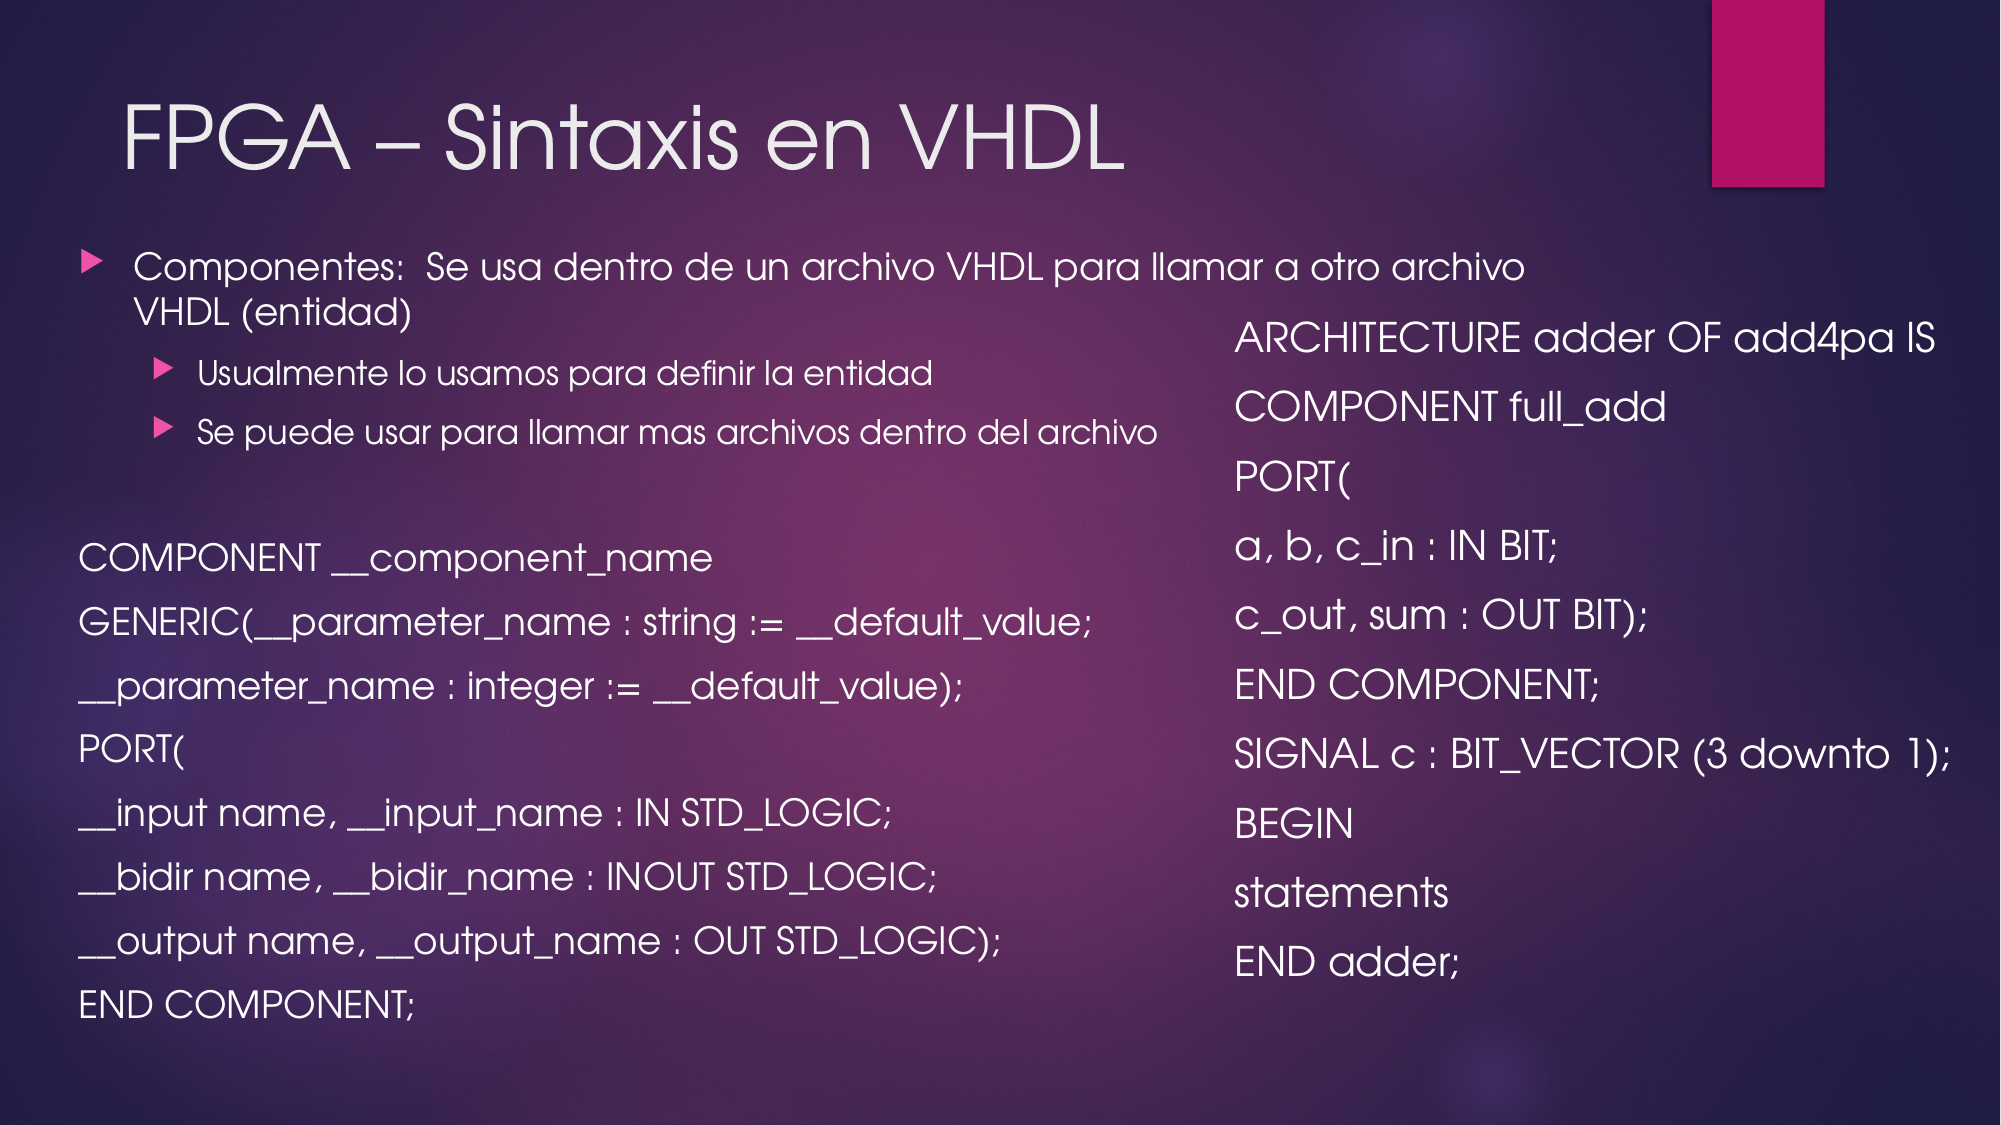

# FPGA – Sintaxis en VHDL
Componentes:  Se usa dentro de un archivo VHDL para llamar a otro archivo VHDL (entidad)
Usualmente lo usamos para definir la entidad
Se puede usar para llamar mas archivos dentro del archivo

COMPONENT __component_name
GENERIC(__parameter_name : string := __default_value;
__parameter_name : integer := __default_value);
PORT(
__input name, __input_name : IN STD_LOGIC;
__bidir name, __bidir_name : INOUT STD_LOGIC;
__output name, __output_name : OUT STD_LOGIC);
END COMPONENT;

ARCHITECTURE adder OF add4pa IS
COMPONENT full_add
PORT(
a, b, c_in : IN BIT;
c_out, sum : OUT BIT);
END COMPONENT;
SIGNAL c : BIT_VECTOR (3 downto 1);
BEGIN
statements
END adder;